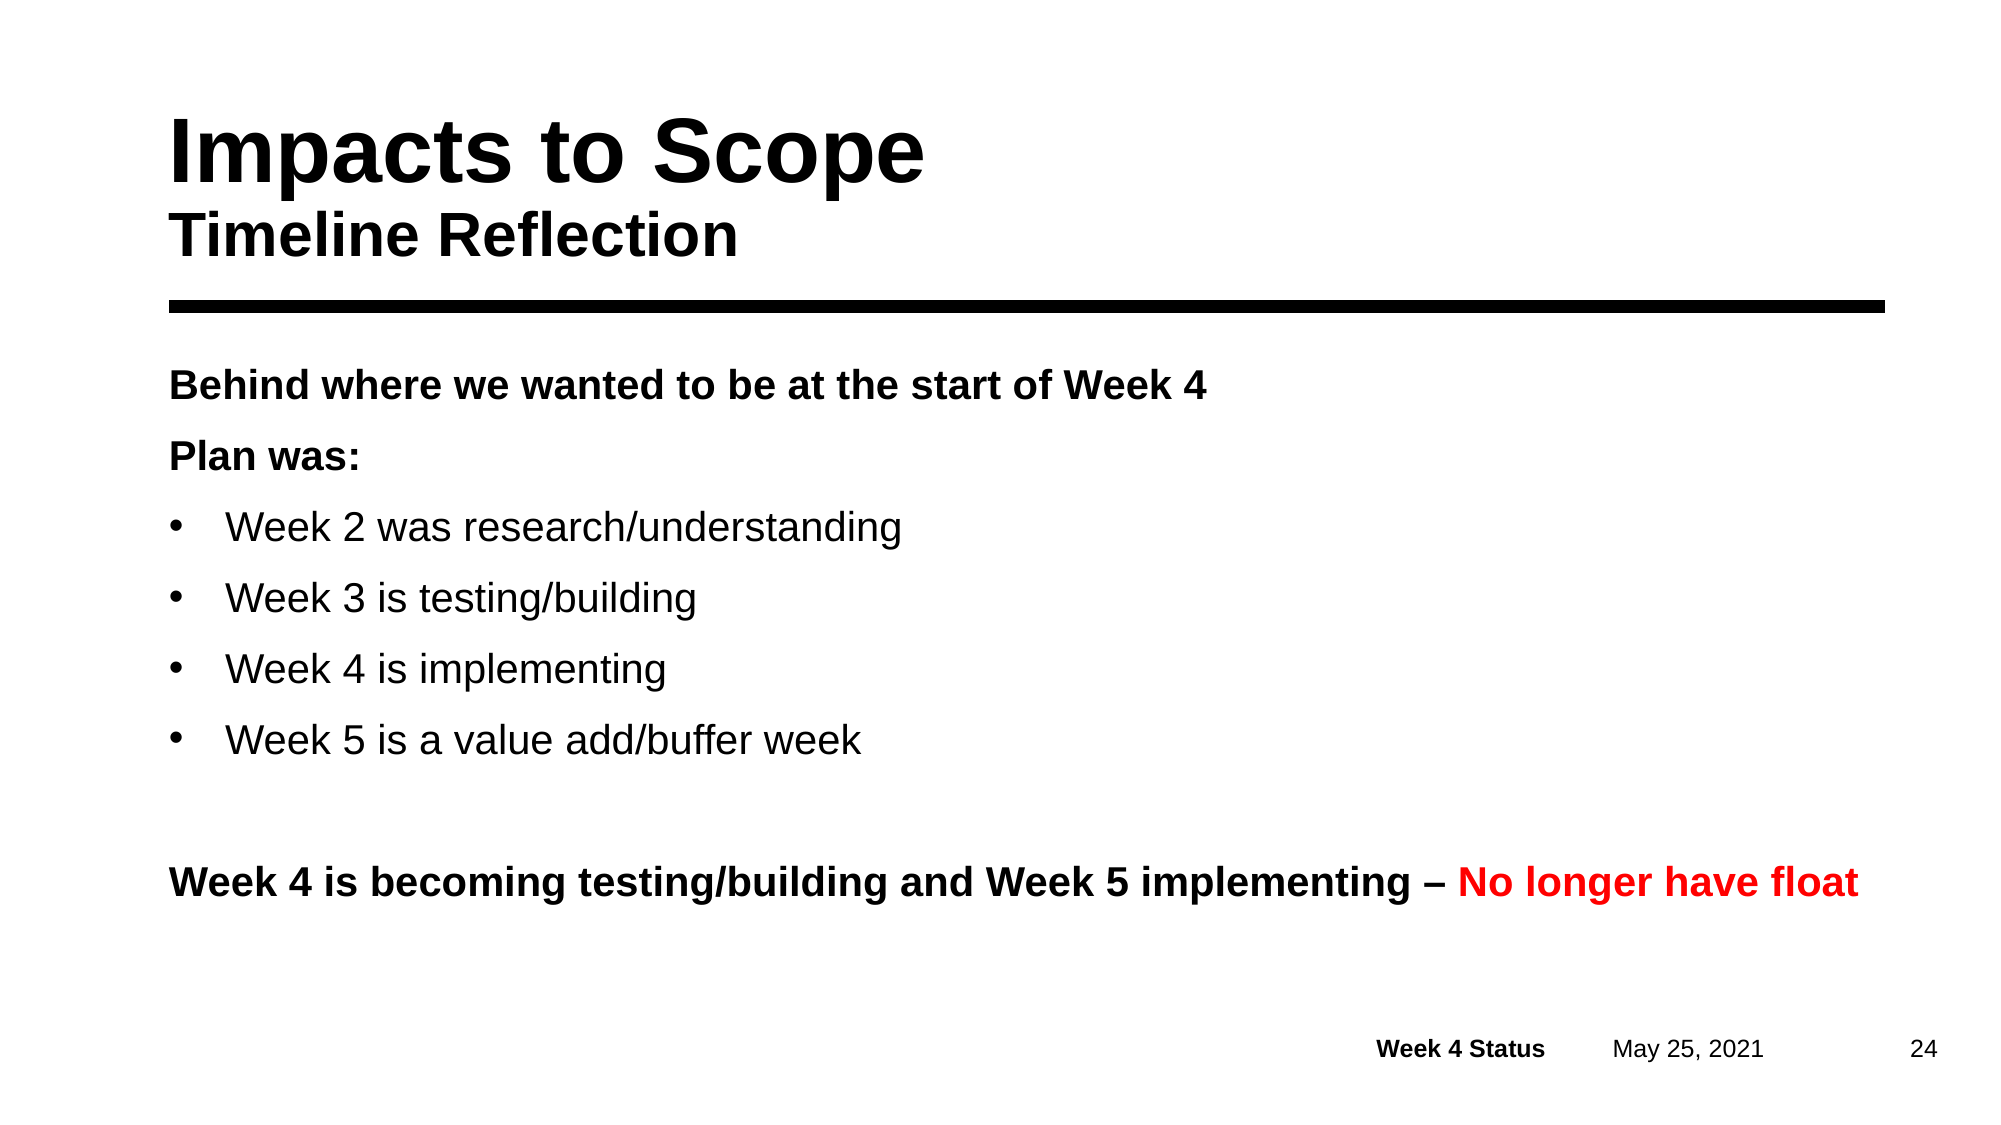

# Impacts to Scope Timeline Reflection
Behind where we wanted to be at the start of Week 4
Plan was:
Week 2 was research/understanding
Week 3 is testing/building
Week 4 is implementing
Week 5 is a value add/buffer week

Week 4 is becoming testing/building and Week 5 implementing – No longer have float

May 25, 2021
24
Week 4 Status